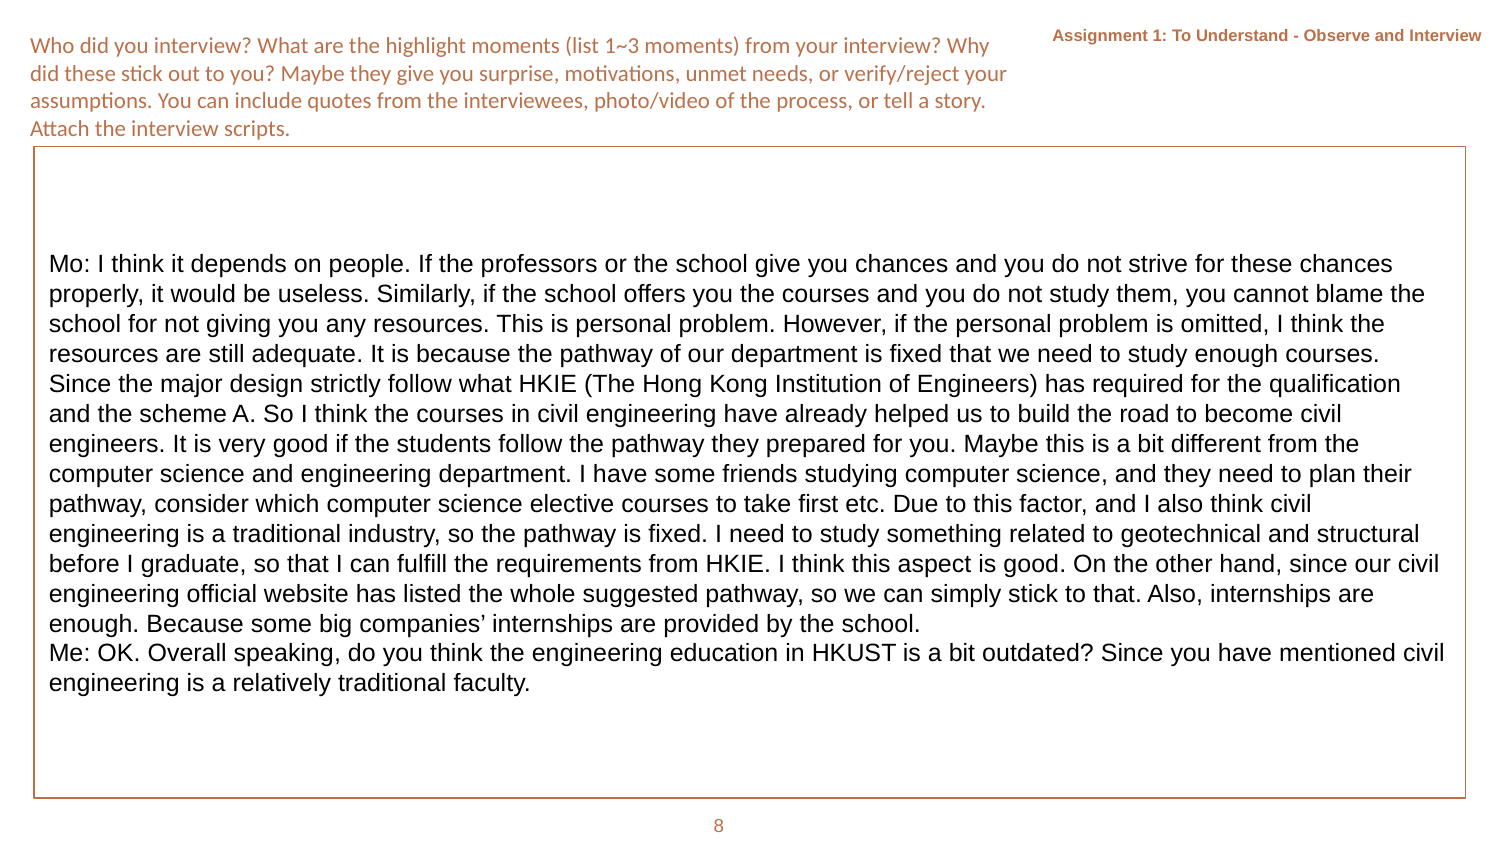

Assignment 1: To Understand - Observe and Interview

Who did you interview? What are the highlight moments (list 1~3 moments) from your interview? Why did these stick out to you? Maybe they give you surprise, motivations, unmet needs, or verify/reject your assumptions. You can include quotes from the interviewees, photo/video of the process, or tell a story. Attach the interview scripts.
Mo: I think it depends on people. If the professors or the school give you chances and you do not strive for these chances properly, it would be useless. Similarly, if the school offers you the courses and you do not study them, you cannot blame the school for not giving you any resources. This is personal problem. However, if the personal problem is omitted, I think the resources are still adequate. It is because the pathway of our department is fixed that we need to study enough courses. Since the major design strictly follow what HKIE (The Hong Kong Institution of Engineers) has required for the qualification and the scheme A. So I think the courses in civil engineering have already helped us to build the road to become civil engineers. It is very good if the students follow the pathway they prepared for you. Maybe this is a bit different from the computer science and engineering department. I have some friends studying computer science, and they need to plan their pathway, consider which computer science elective courses to take first etc. Due to this factor, and I also think civil engineering is a traditional industry, so the pathway is fixed. I need to study something related to geotechnical and structural before I graduate, so that I can fulfill the requirements from HKIE. I think this aspect is good. On the other hand, since our civil engineering official website has listed the whole suggested pathway, so we can simply stick to that. Also, internships are enough. Because some big companies’ internships are provided by the school.
Me: OK. Overall speaking, do you think the engineering education in HKUST is a bit outdated? Since you have mentioned civil engineering is a relatively traditional faculty.
8